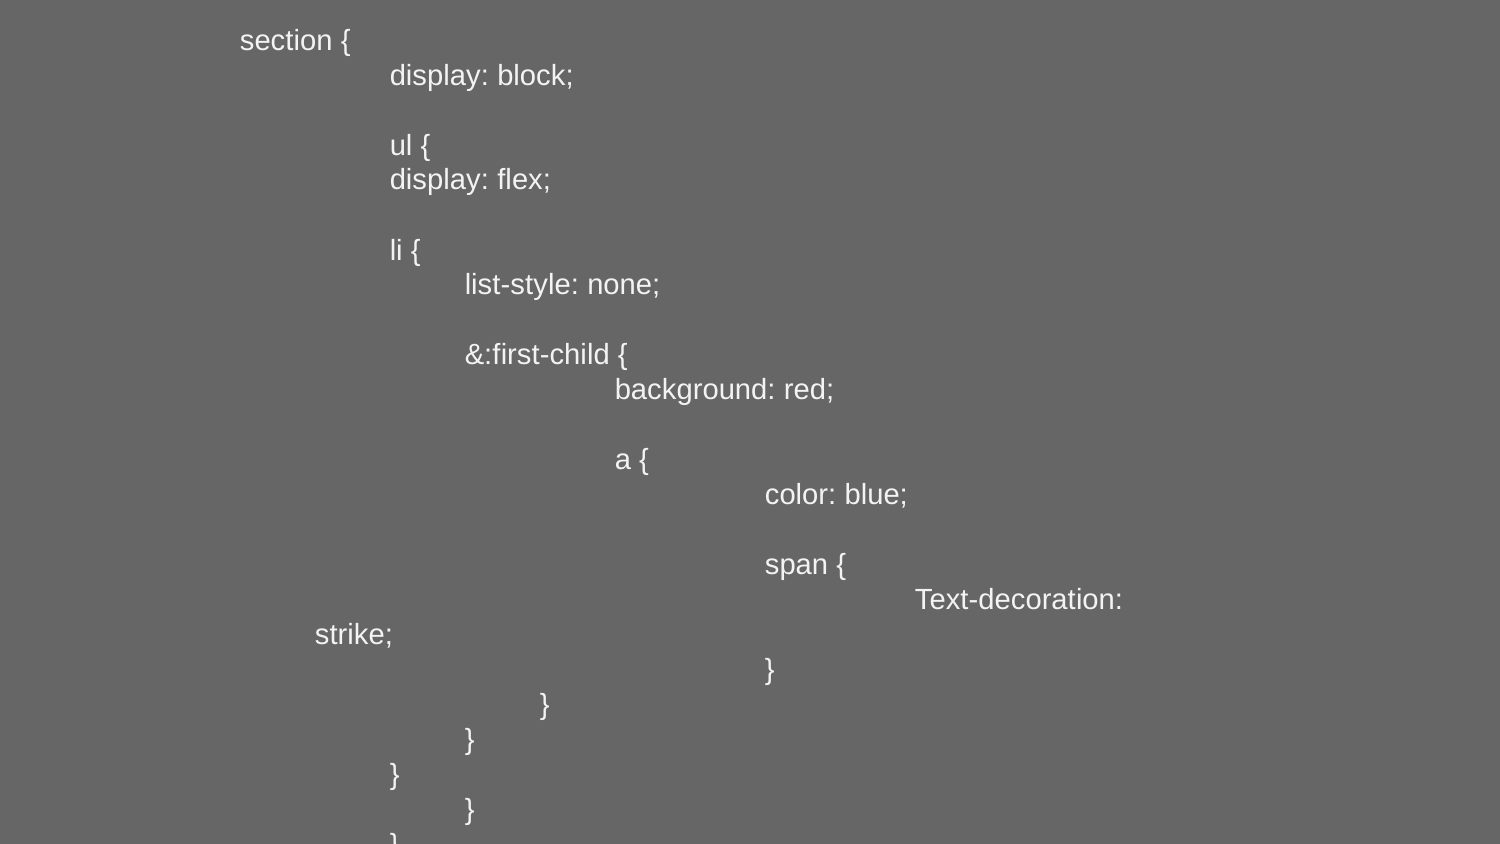

section {
	display: block;

	ul {
display: flex;

li {
	list-style: none;

	&:first-child {
		background: red;

		a {
			color: blue;

			span {
				Text-decoration: strike;
			}
}
	}
}
	}
}